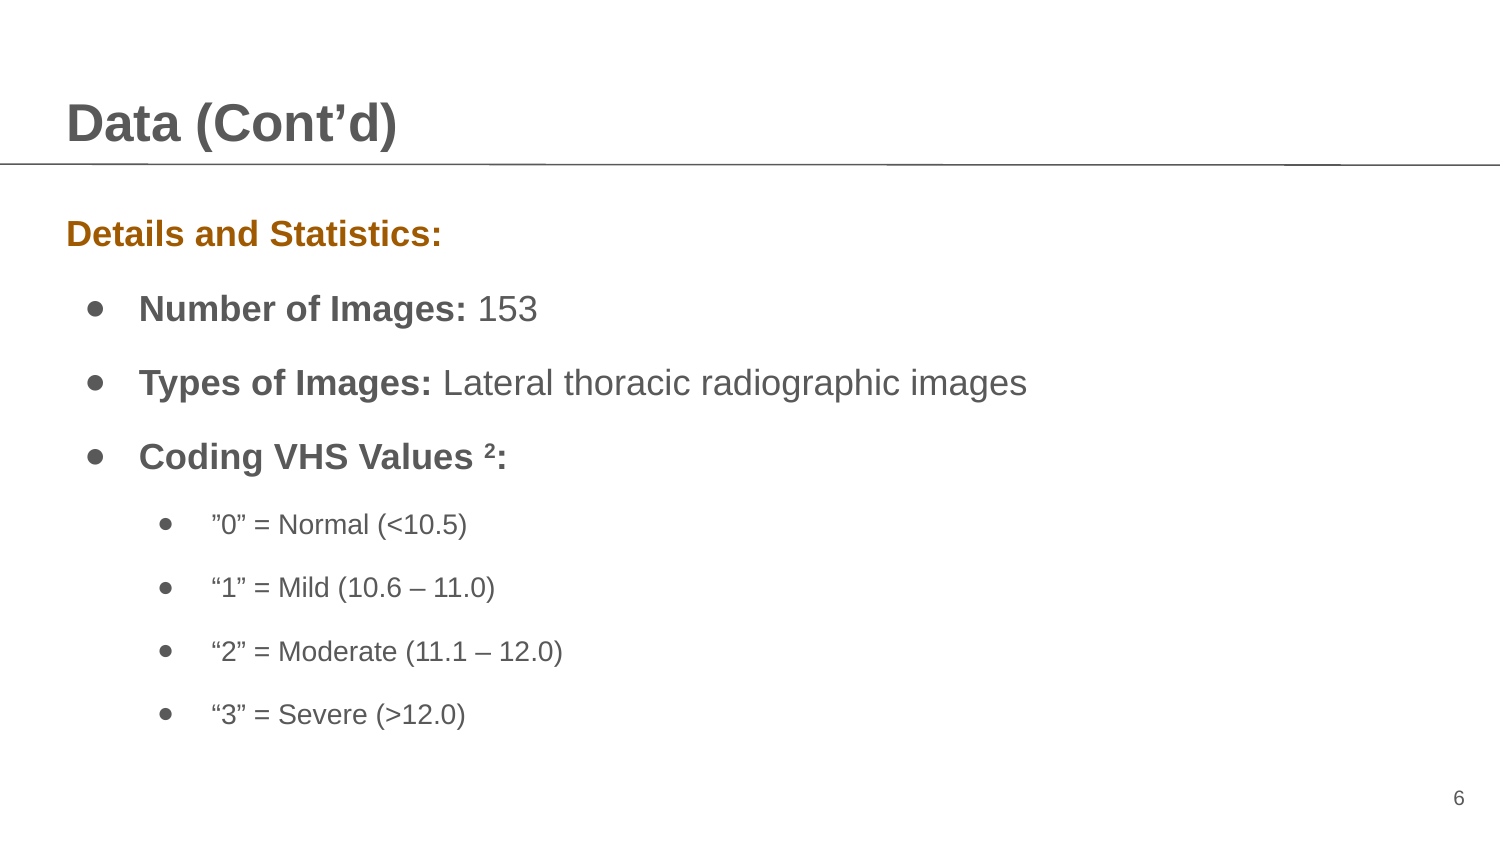

# Data (Cont’d)
Details and Statistics:
Number of Images: 153
Types of Images: Lateral thoracic radiographic images
Coding VHS Values 2:
”0” = Normal (<10.5)
“1” = Mild (10.6 – 11.0)
“2” = Moderate (11.1 – 12.0)
“3” = Severe (>12.0)

6